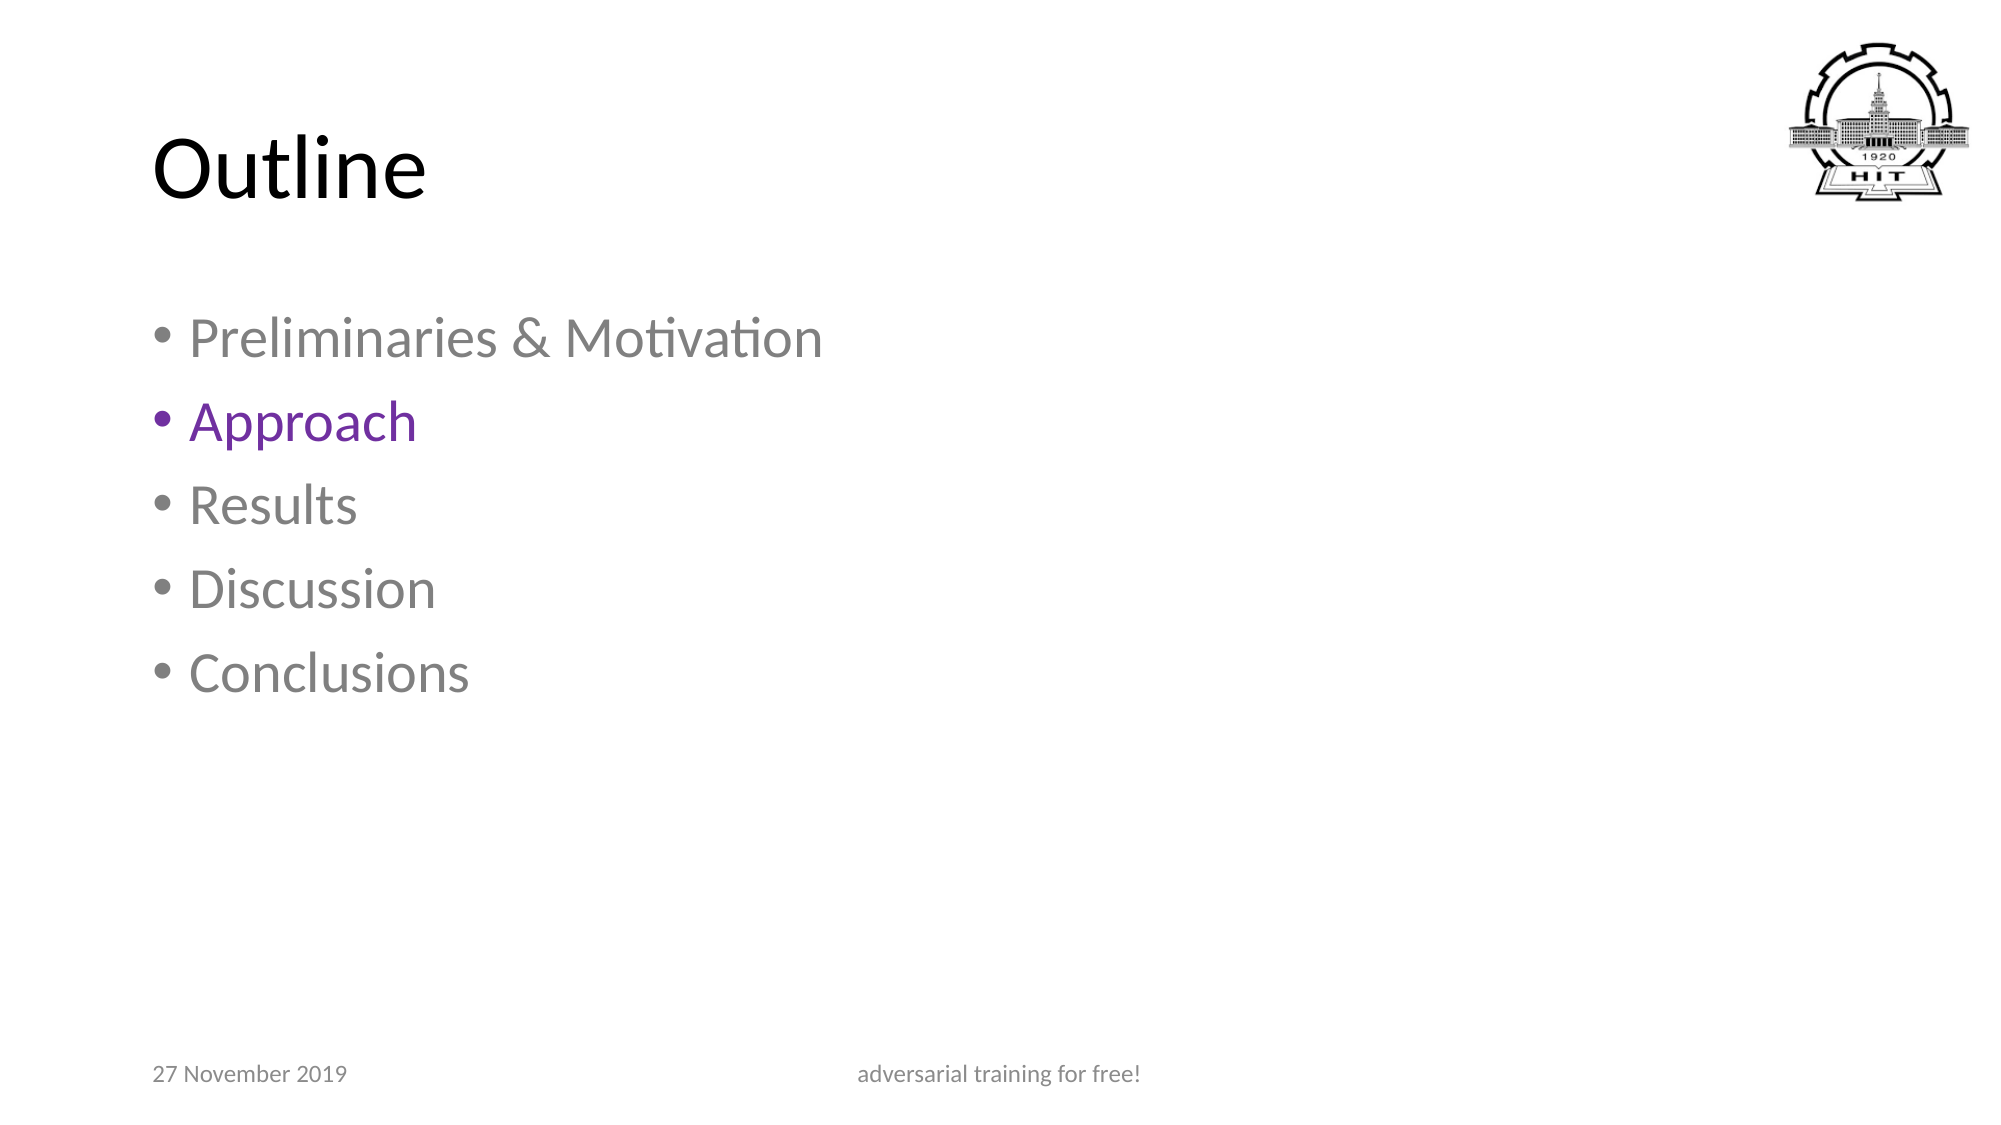

# Outline
Preliminaries & Motivation
Approach
Results
Discussion
Conclusions
27 November 2019
adversarial training for free!